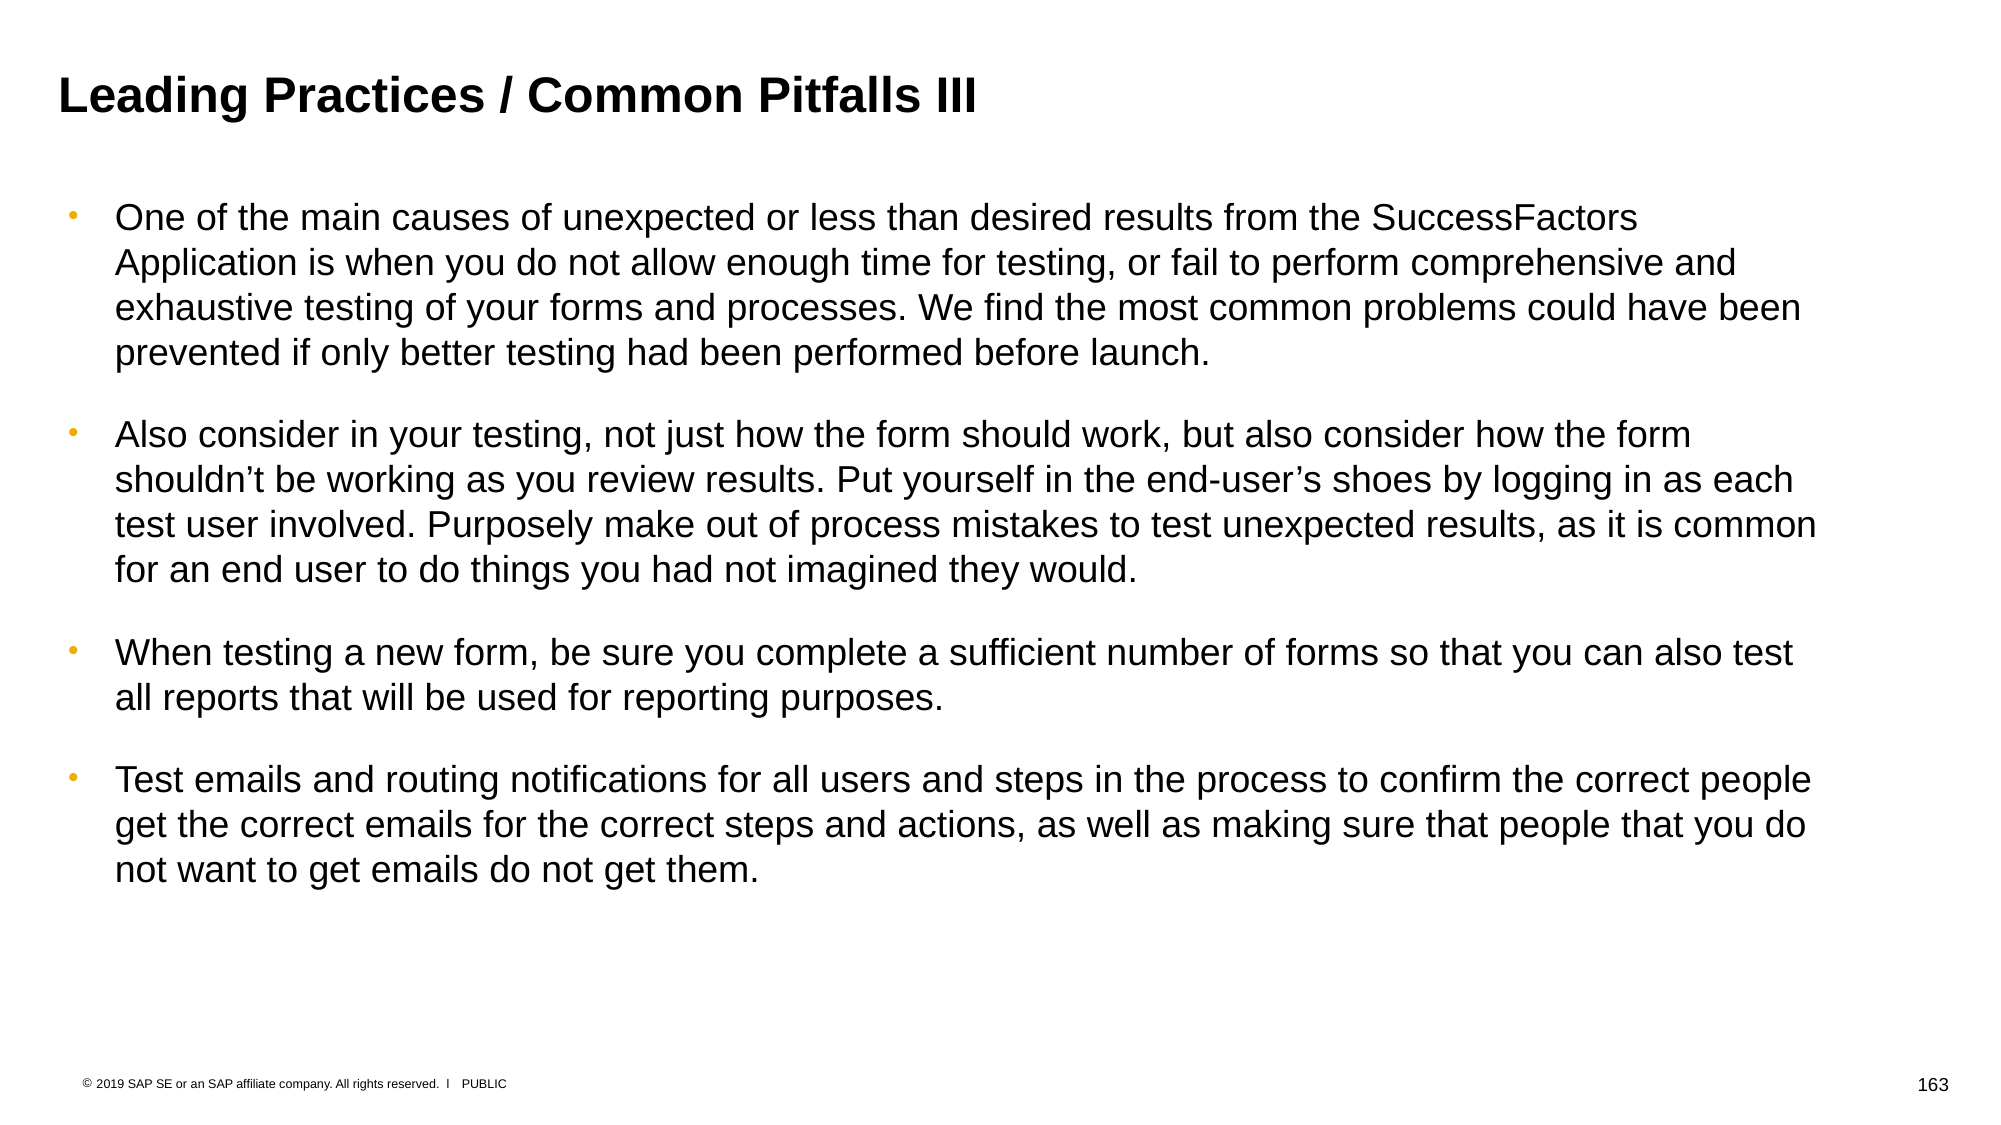

# Leading Practices / Common Pitfalls III
One of the main causes of unexpected or less than desired results from the SuccessFactors Application is when you do not allow enough time for testing, or fail to perform comprehensive and exhaustive testing of your forms and processes. We find the most common problems could have been prevented if only better testing had been performed before launch.
Also consider in your testing, not just how the form should work, but also consider how the form shouldn’t be working as you review results. Put yourself in the end-user’s shoes by logging in as each test user involved. Purposely make out of process mistakes to test unexpected results, as it is common for an end user to do things you had not imagined they would.
When testing a new form, be sure you complete a sufficient number of forms so that you can also test all reports that will be used for reporting purposes.
Test emails and routing notifications for all users and steps in the process to confirm the correct people get the correct emails for the correct steps and actions, as well as making sure that people that you do not want to get emails do not get them.